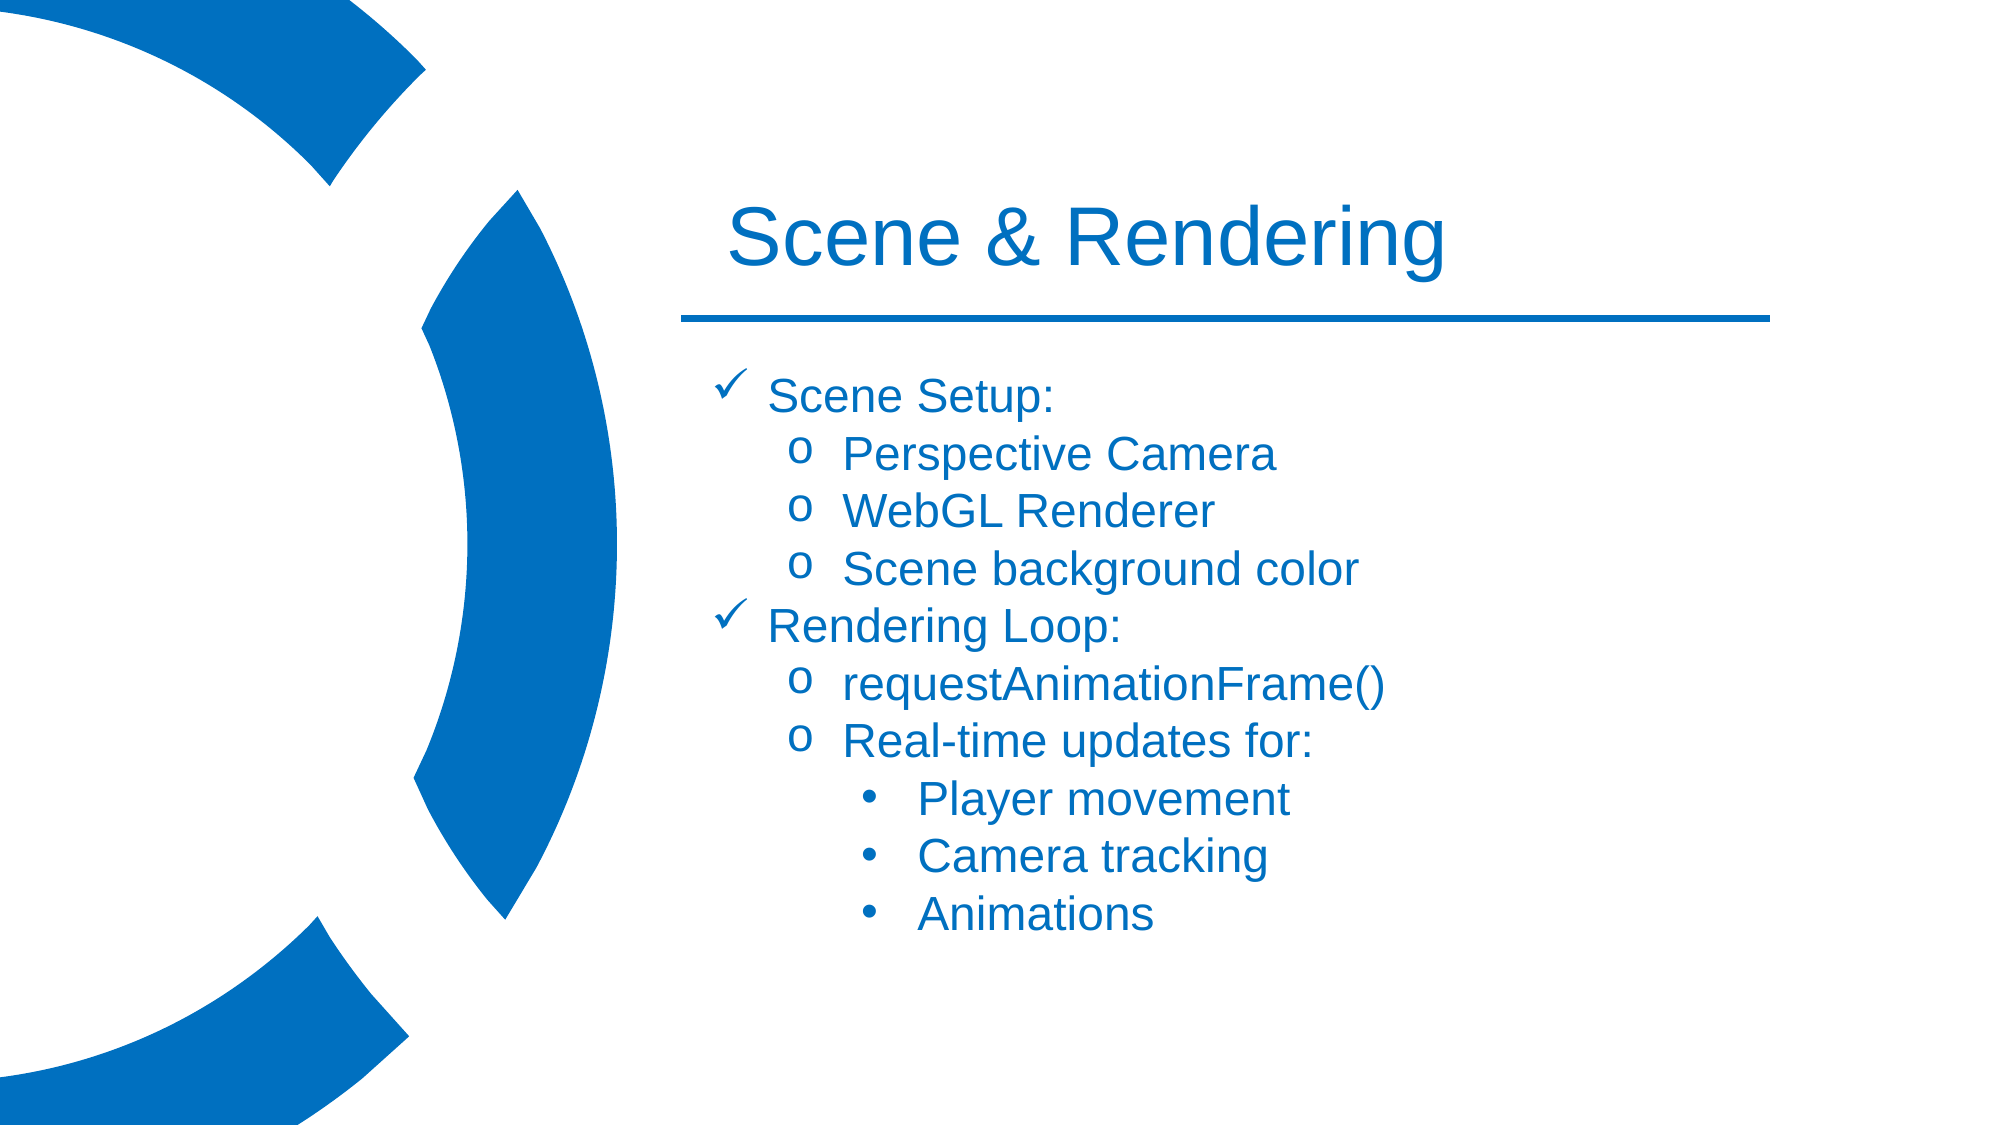

Maze Runner

Scene & Rendering
Scene Setup:
Perspective Camera
WebGL Renderer
Scene background color
Rendering Loop:
requestAnimationFrame()
Real-time updates for:
Player movement
Camera tracking
Animations